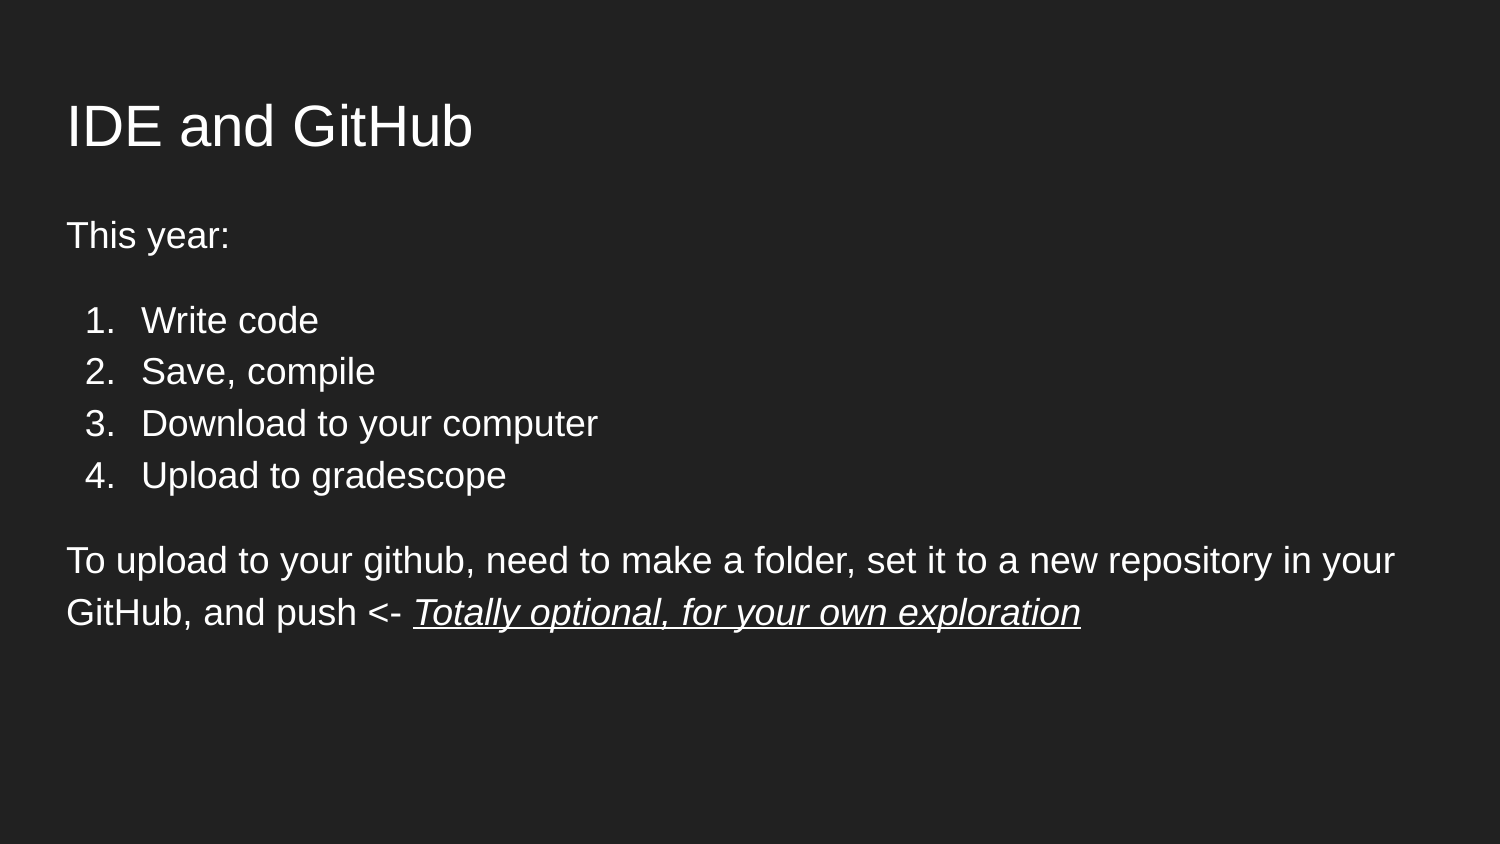

# IDE and GitHub
This year:
Write code
Save, compile
Download to your computer
Upload to gradescope
To upload to your github, need to make a folder, set it to a new repository in your GitHub, and push <- Totally optional, for your own exploration